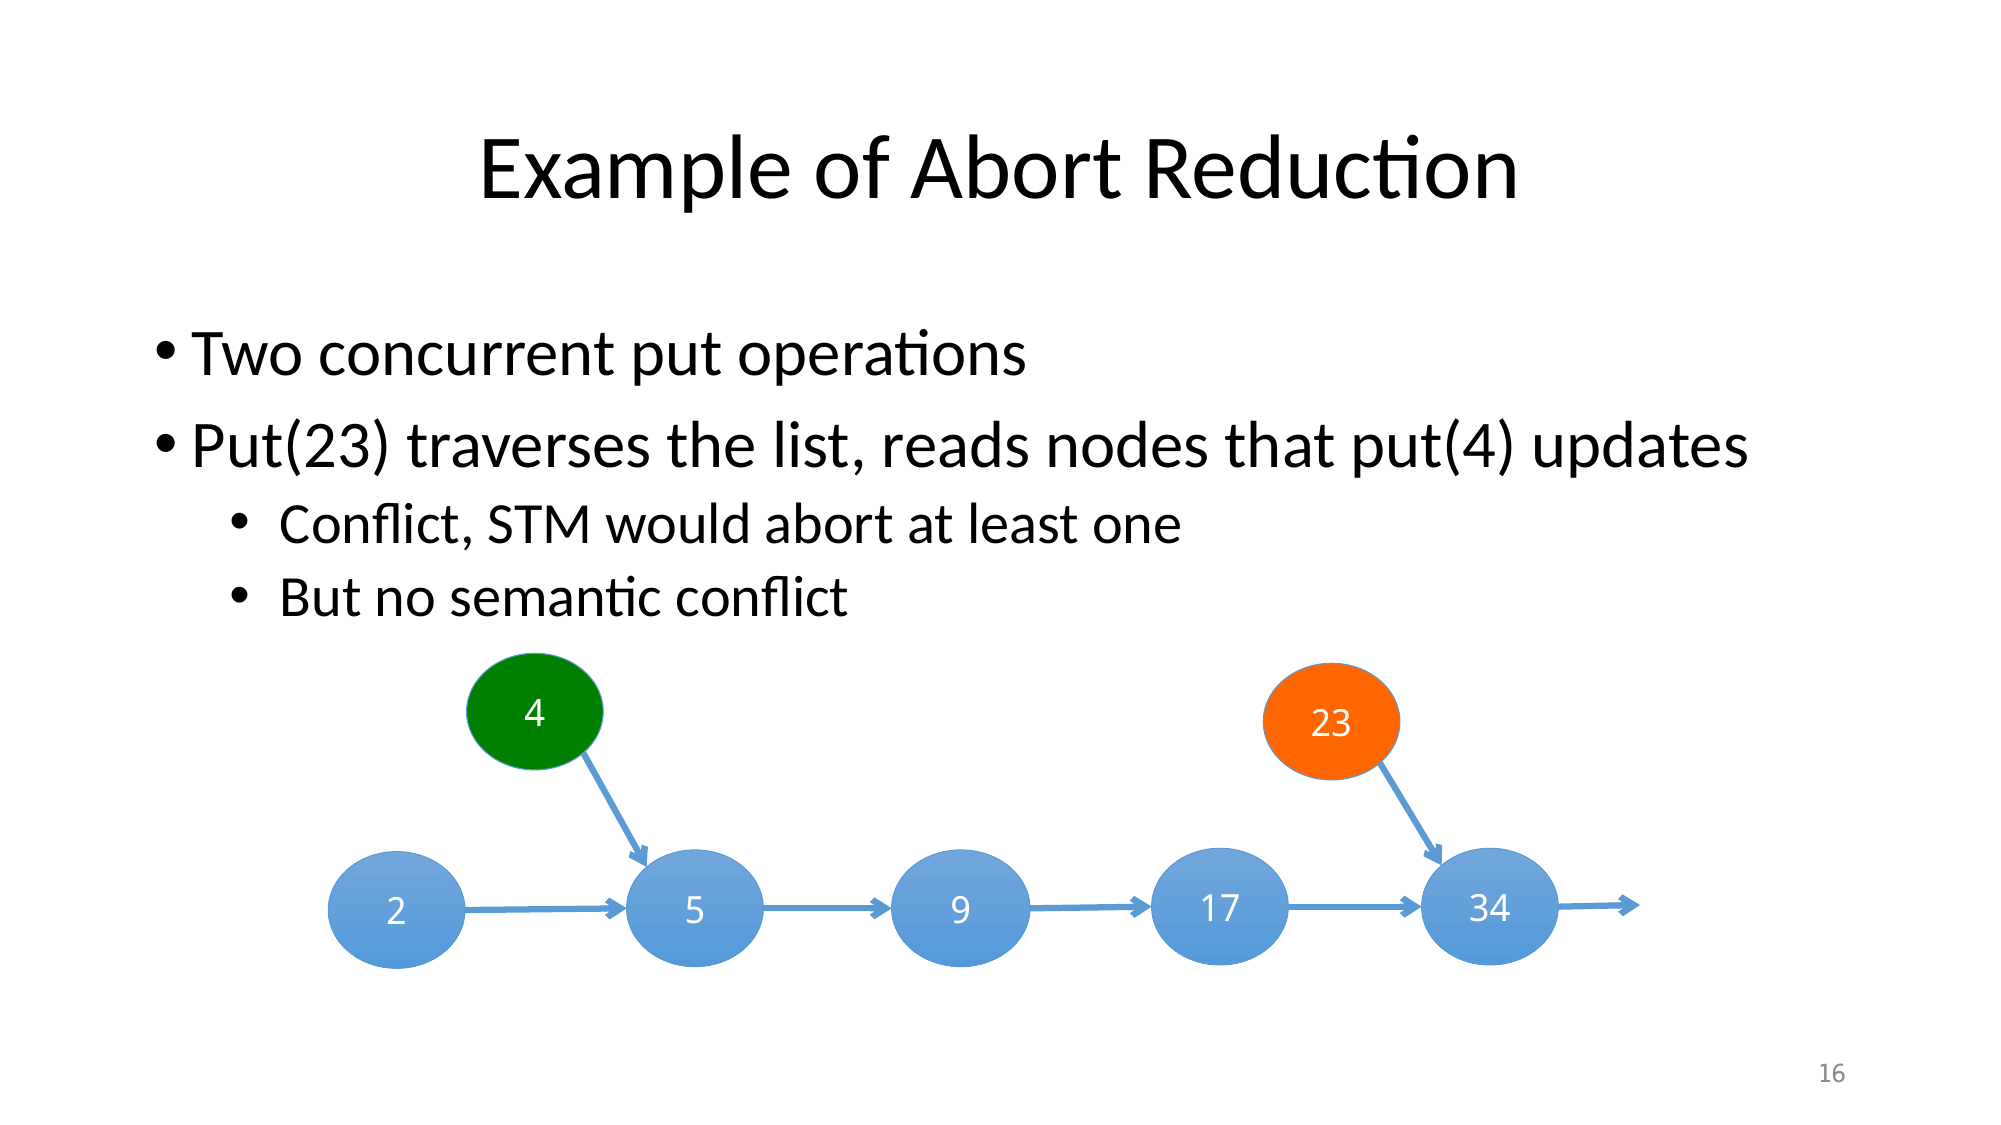

# Example of Abort Reduction
Two concurrent put operations
Put(23) traverses the list, reads nodes that put(4) updates
 Conflict, STM would abort at least one
 But no semantic conflict

4
23
17
34
5
9
2
16